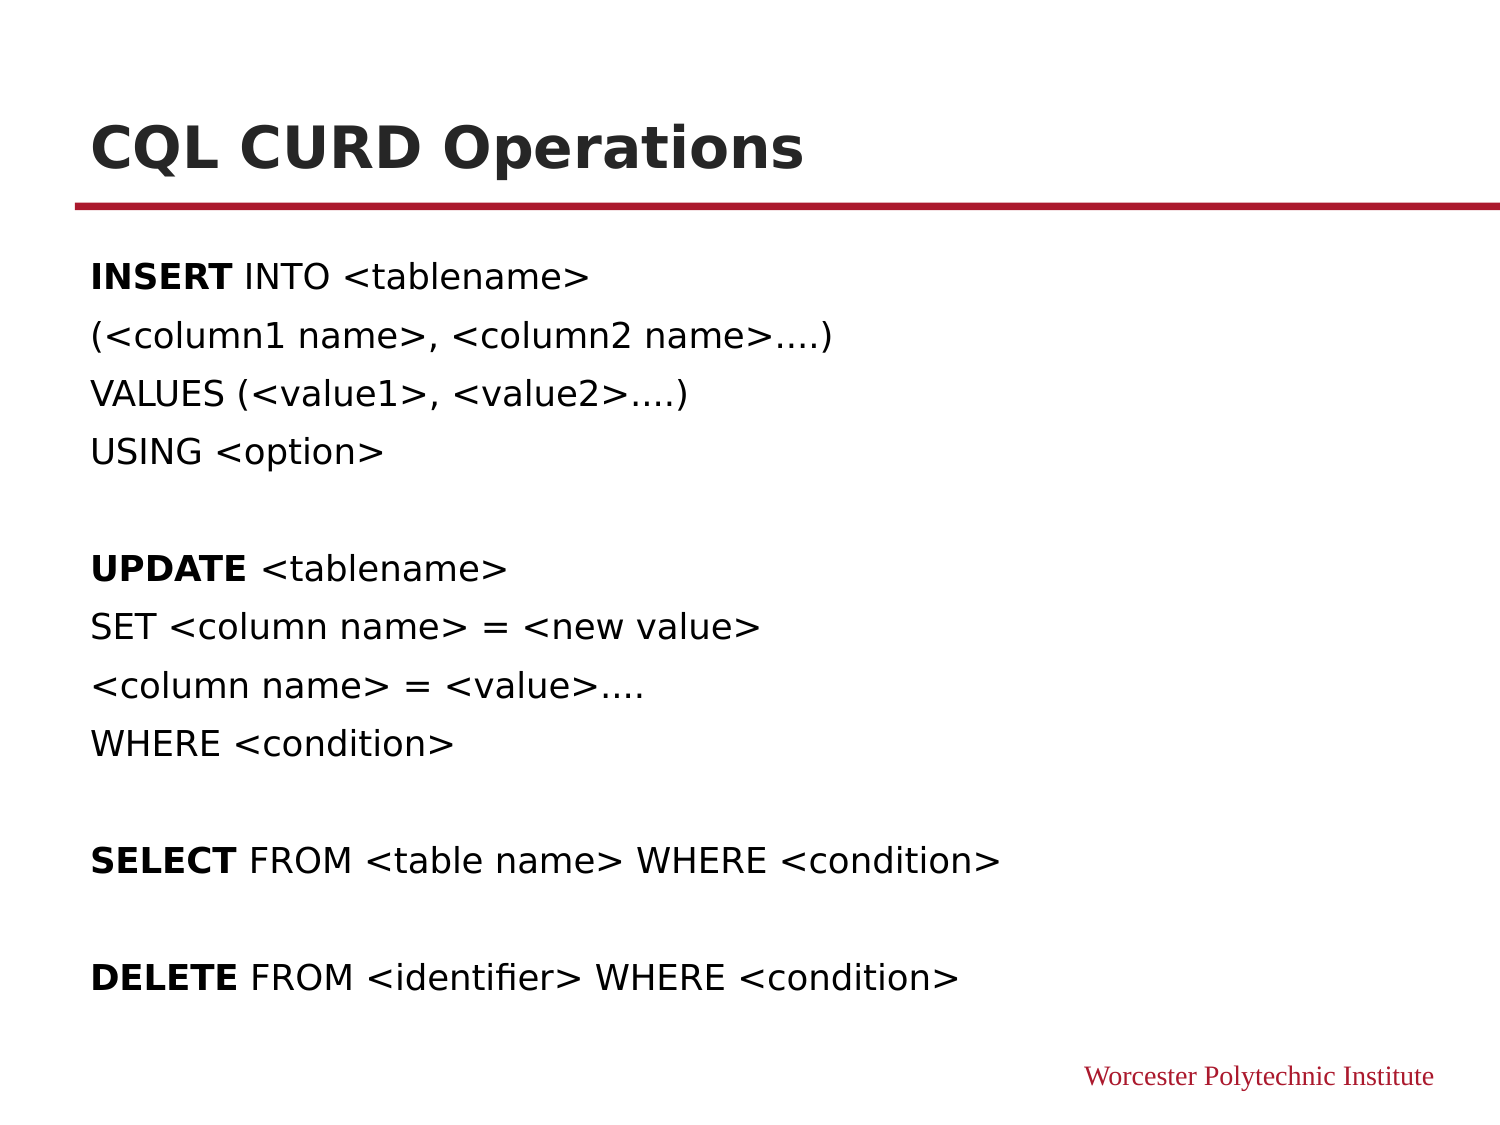

# CQL CURD Operations
INSERT INTO <tablename>
(<column1 name>, <column2 name>....)
VALUES (<value1>, <value2>....)
USING <option>

UPDATE <tablename>
SET <column name> = <new value>
<column name> = <value>....
WHERE <condition>

SELECT FROM <table name> WHERE <condition>

DELETE FROM <identifier> WHERE <condition>